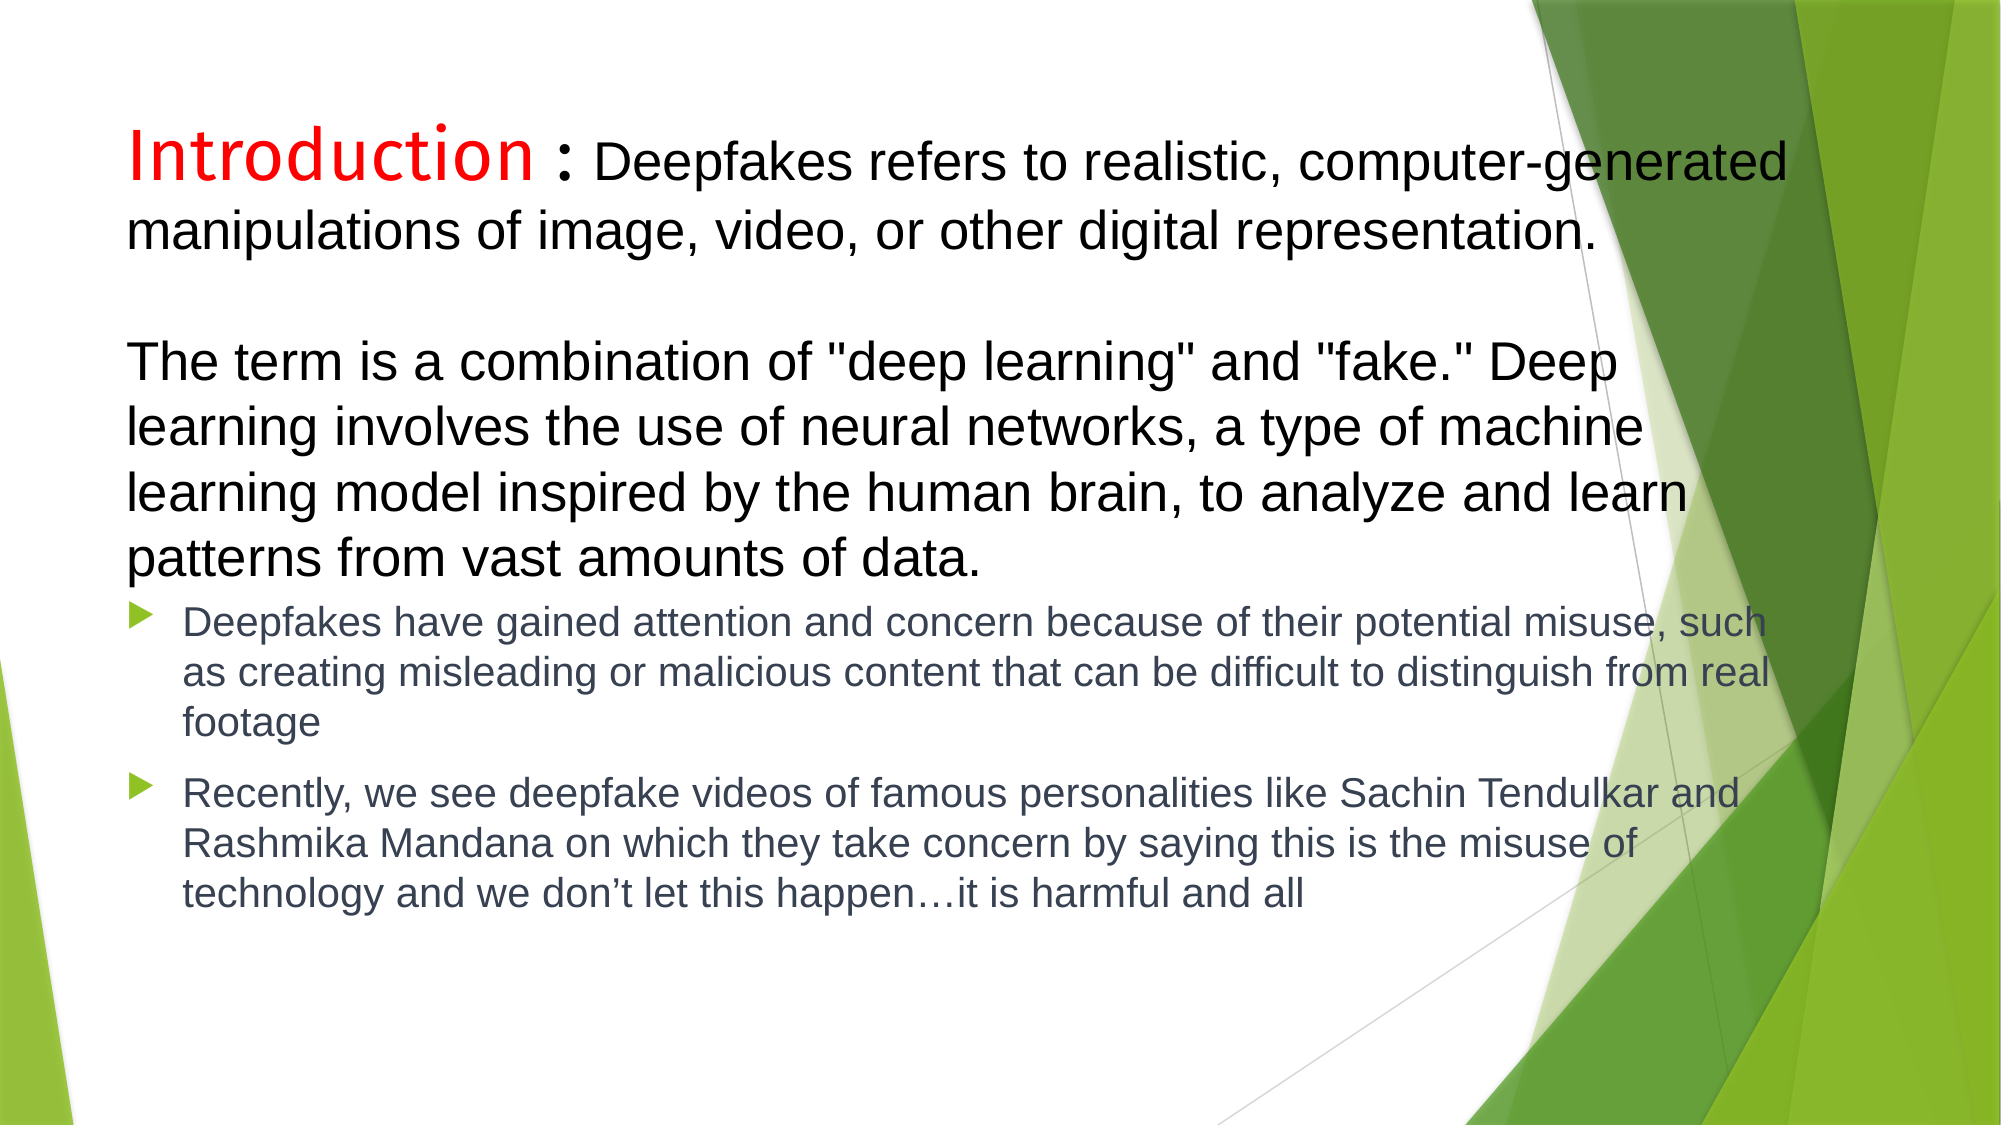

# Introduction : Deepfakes refers to realistic, computer-generated manipulations of image, video, or other digital representation. The term is a combination of "deep learning" and "fake." Deep learning involves the use of neural networks, a type of machine learning model inspired by the human brain, to analyze and learn patterns from vast amounts of data.
Deepfakes have gained attention and concern because of their potential misuse, such as creating misleading or malicious content that can be difficult to distinguish from real footage
Recently, we see deepfake videos of famous personalities like Sachin Tendulkar and Rashmika Mandana on which they take concern by saying this is the misuse of technology and we don’t let this happen…it is harmful and all